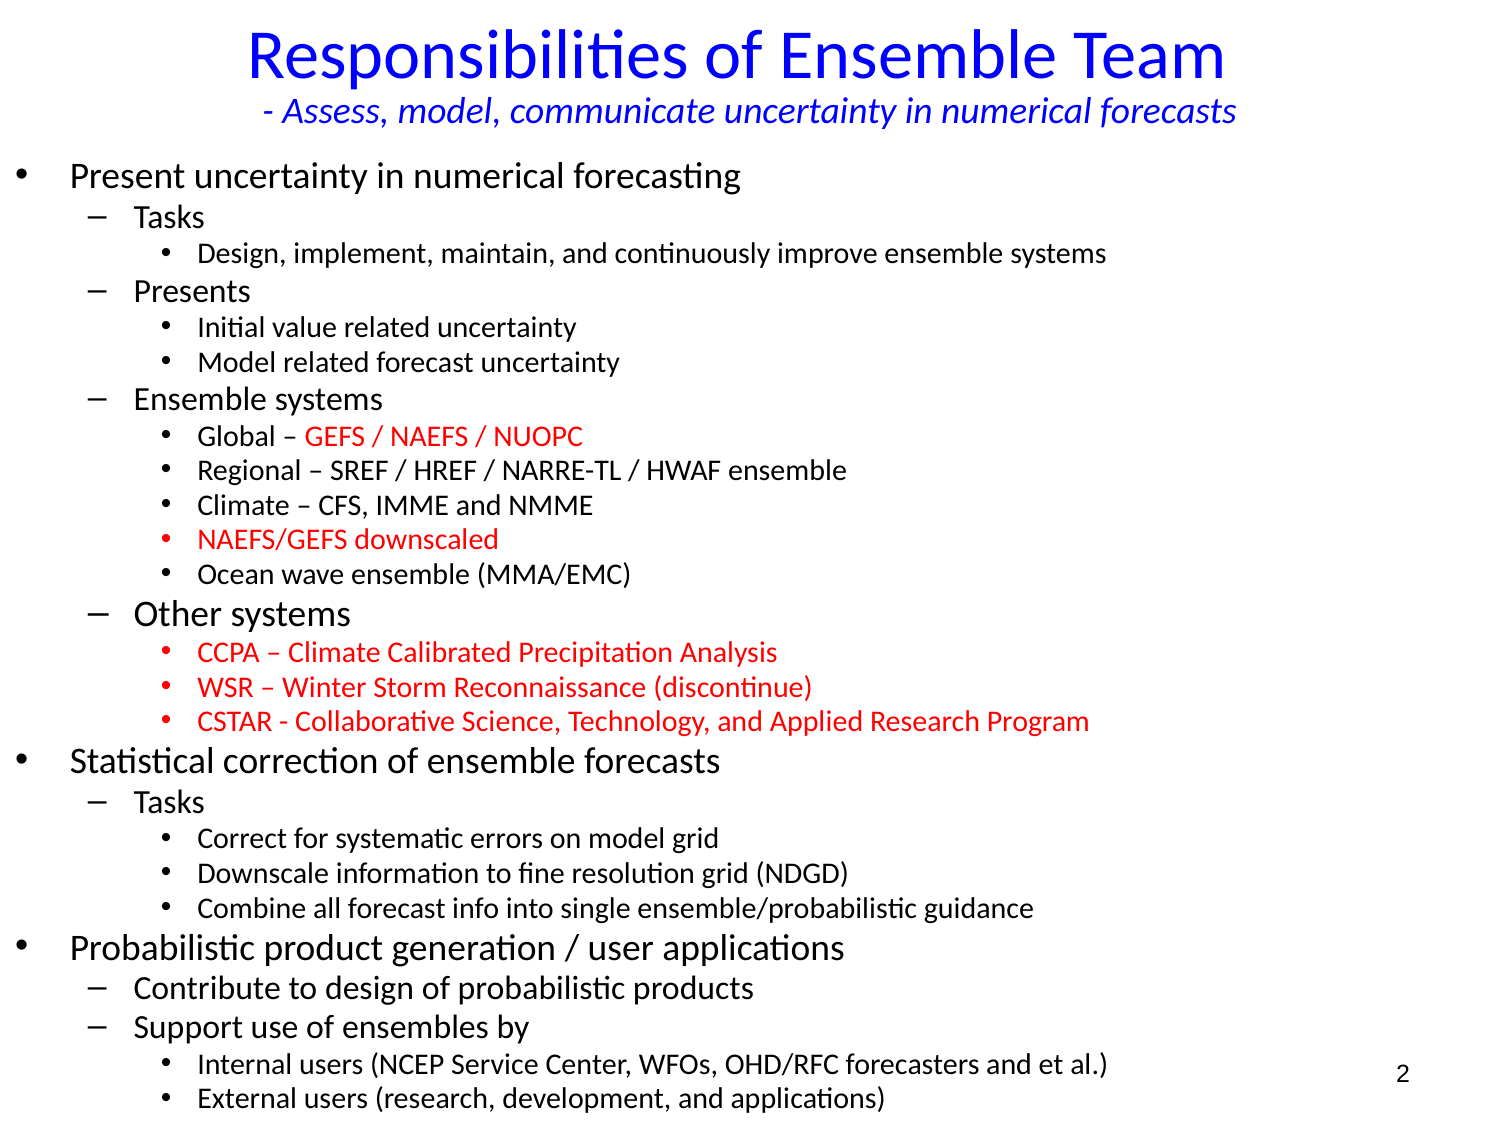

# Responsibilities of Ensemble Team
- Assess, model, communicate uncertainty in numerical forecasts

Present uncertainty in numerical forecasting
Tasks
Design, implement, maintain, and continuously improve ensemble systems
Presents
Initial value related uncertainty
Model related forecast uncertainty
Ensemble systems
Global – GEFS / NAEFS / NUOPC
Regional – SREF / HREF / NARRE-TL / HWAF ensemble
Climate – CFS, IMME and NMME
NAEFS/GEFS downscaled
Ocean wave ensemble (MMA/EMC)
Other systems
CCPA – Climate Calibrated Precipitation Analysis
WSR – Winter Storm Reconnaissance (discontinue)
CSTAR - Collaborative Science, Technology, and Applied Research Program
Statistical correction of ensemble forecasts
Tasks
Correct for systematic errors on model grid
Downscale information to fine resolution grid (NDGD)
Combine all forecast info into single ensemble/probabilistic guidance
Probabilistic product generation / user applications
Contribute to design of probabilistic products
Support use of ensembles by
Internal users (NCEP Service Center, WFOs, OHD/RFC forecasters and et al.)
External users (research, development, and applications)
2